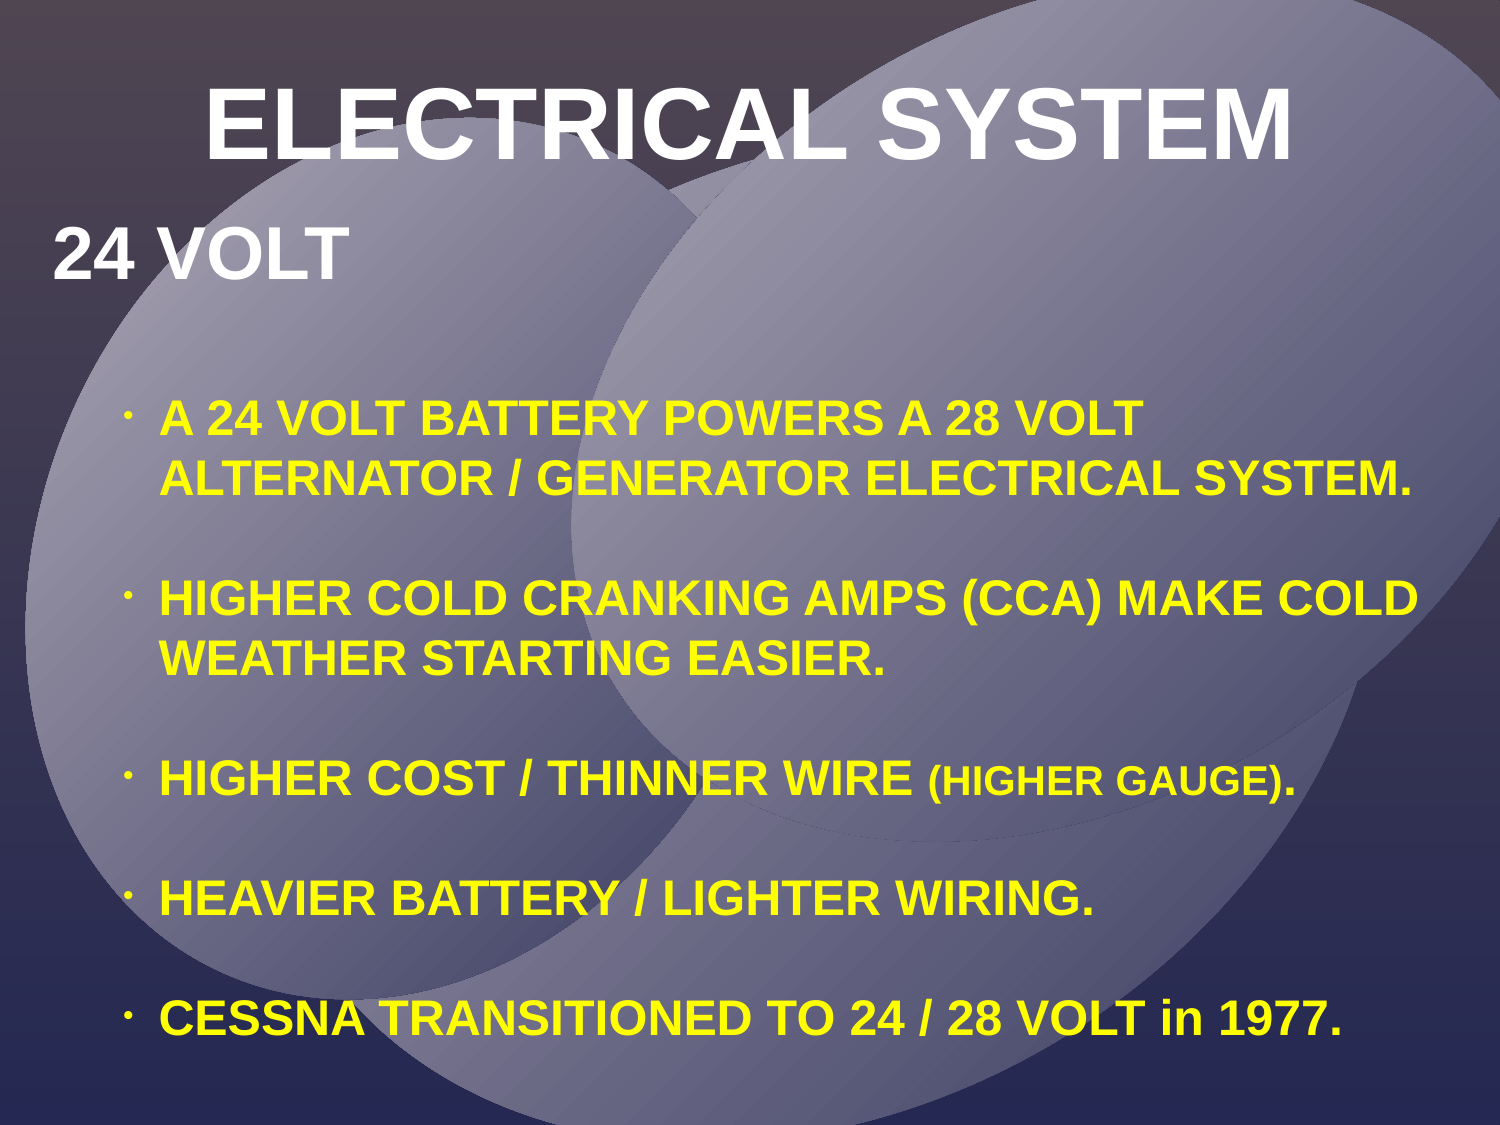

ELECTRICAL SYSTEM
24 VOLT

A 24 VOLT BATTERY POWERS A 28 VOLT ALTERNATOR / GENERATOR ELECTRICAL SYSTEM.

HIGHER COLD CRANKING AMPS (CCA) MAKE COLD WEATHER STARTING EASIER.

HIGHER COST / THINNER WIRE (HIGHER GAUGE).

HEAVIER BATTERY / LIGHTER WIRING.

CESSNA TRANSITIONED TO 24 / 28 VOLT in 1977.